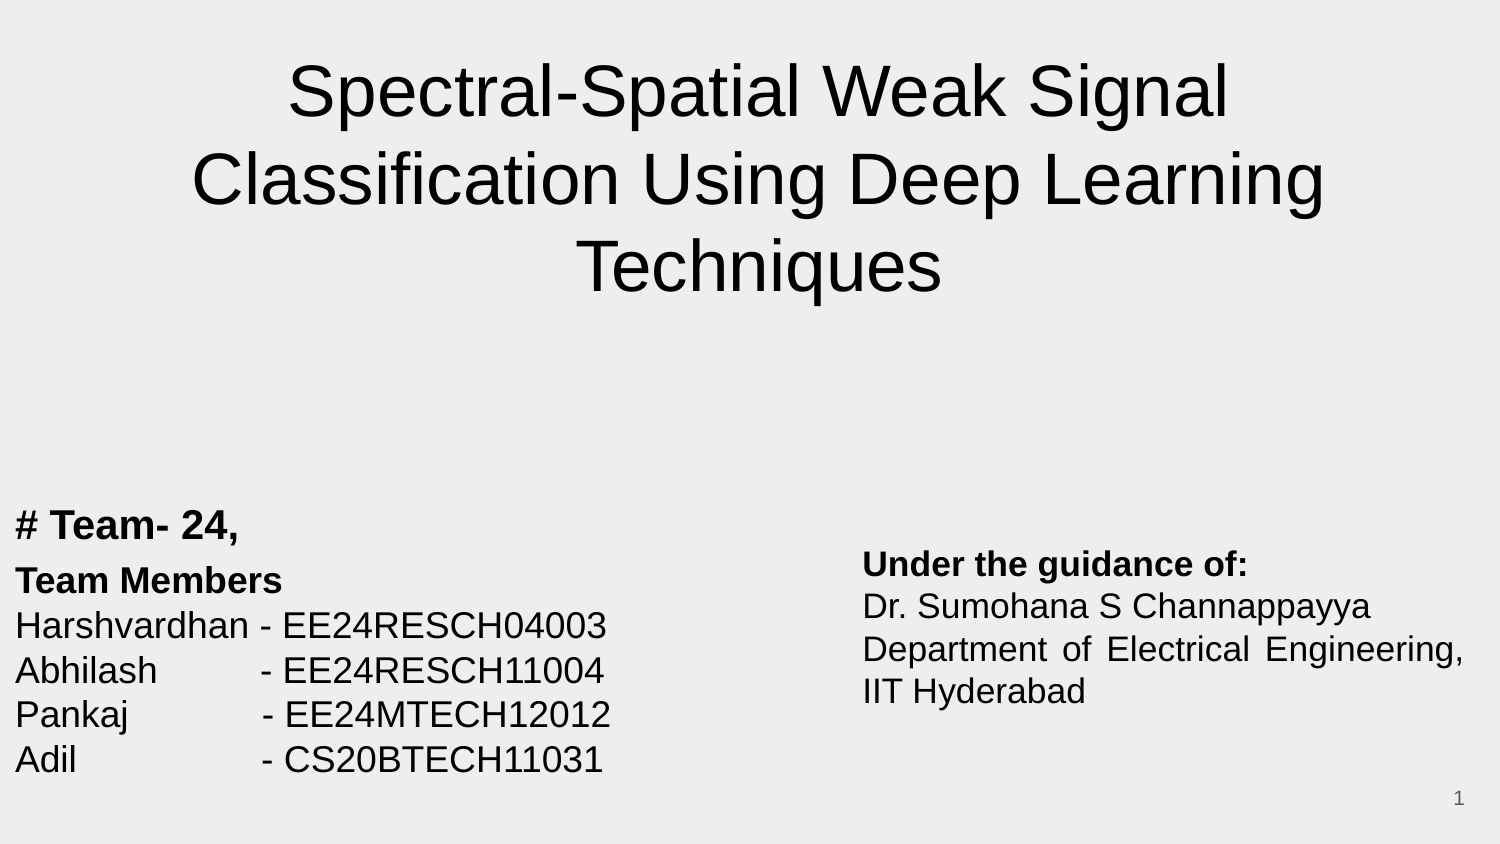

# Spectral-Spatial Weak Signal Classification Using Deep Learning Techniques
# Team- 24,

Team Members
Harshvardhan - EE24RESCH04003
Abhilash          - EE24RESCH11004
Pankaj             - EE24MTECH12012
Adil                  - CS20BTECH11031

Under the guidance of:
Dr. Sumohana S Channappayya
Department of Electrical Engineering, IIT Hyderabad
1